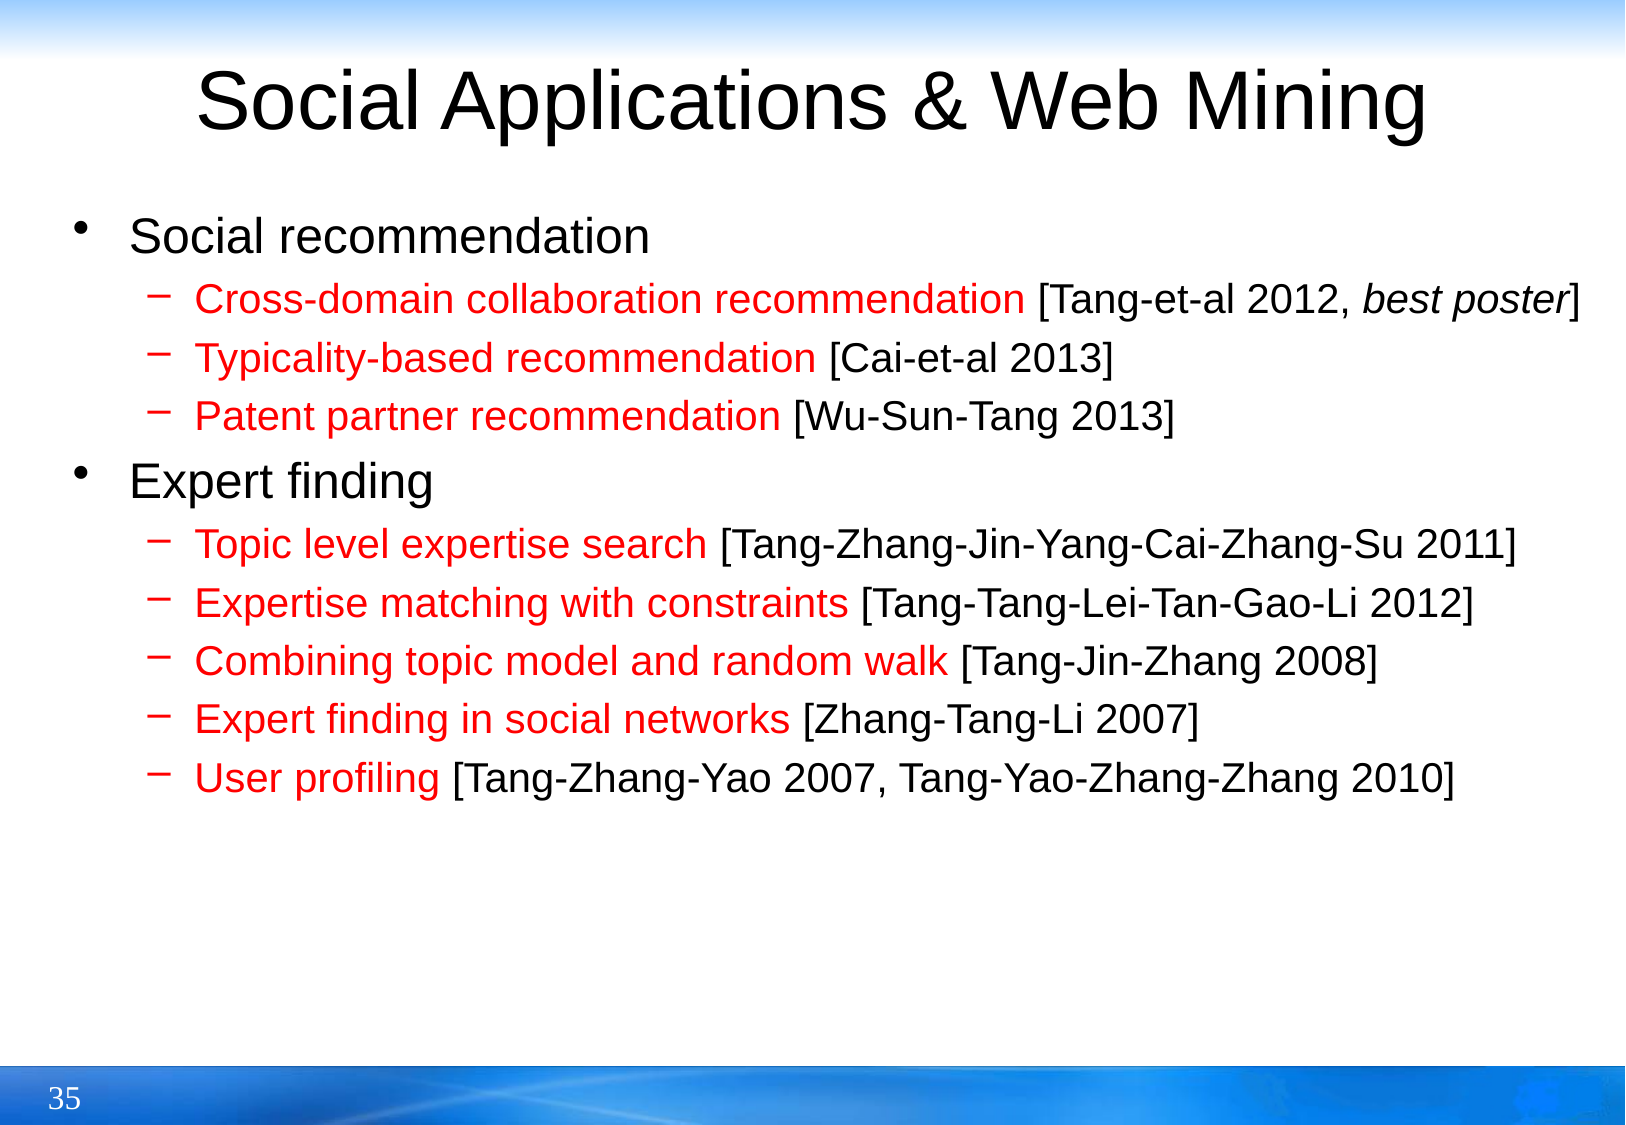

# Social Applications & Web Mining
Social recommendation
Cross-domain collaboration recommendation [Tang-et-al 2012, best poster]
Typicality-based recommendation [Cai-et-al 2013]
Patent partner recommendation [Wu-Sun-Tang 2013]
Expert finding
Topic level expertise search [Tang-Zhang-Jin-Yang-Cai-Zhang-Su 2011]
Expertise matching with constraints [Tang-Tang-Lei-Tan-Gao-Li 2012]
Combining topic model and random walk [Tang-Jin-Zhang 2008]
Expert finding in social networks [Zhang-Tang-Li 2007]
User profiling [Tang-Zhang-Yao 2007, Tang-Yao-Zhang-Zhang 2010]